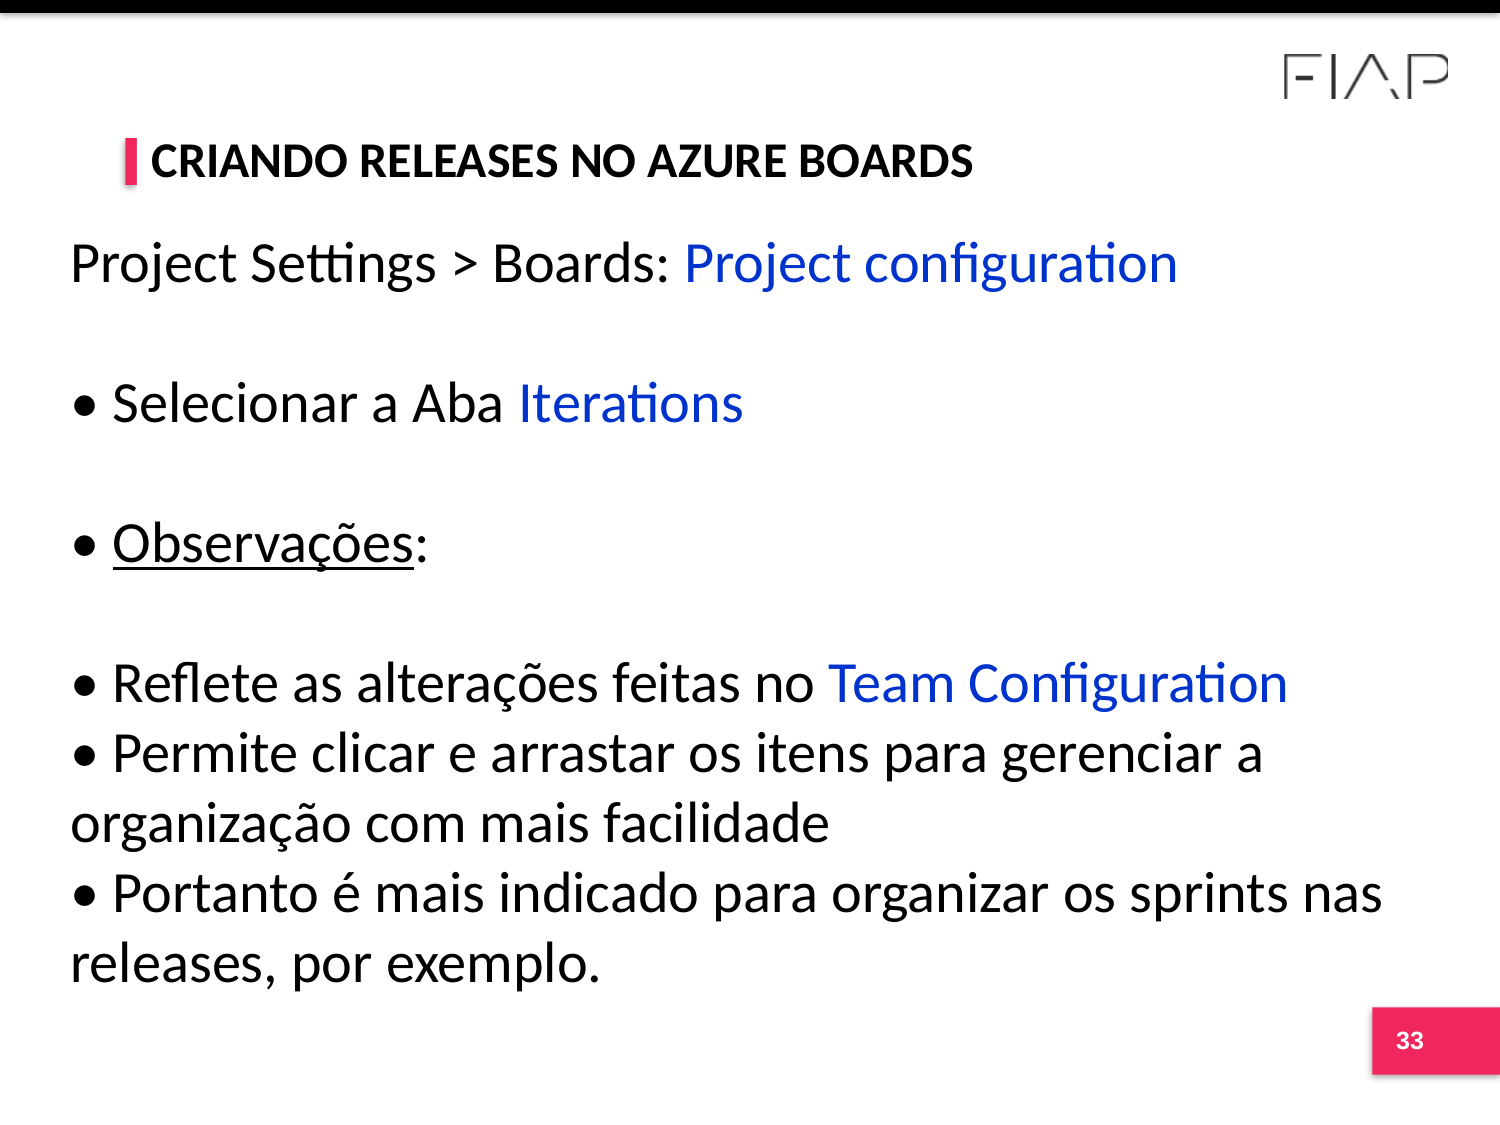

Criando Releases no AZURE Boards
Project Settings > Boards: Project configuration

• Selecionar a Aba Iterations

• Observações:

• Reflete as alterações feitas no Team Configuration
• Permite clicar e arrastar os itens para gerenciar a organização com mais facilidade
• Portanto é mais indicado para organizar os sprints nas releases, por exemplo.